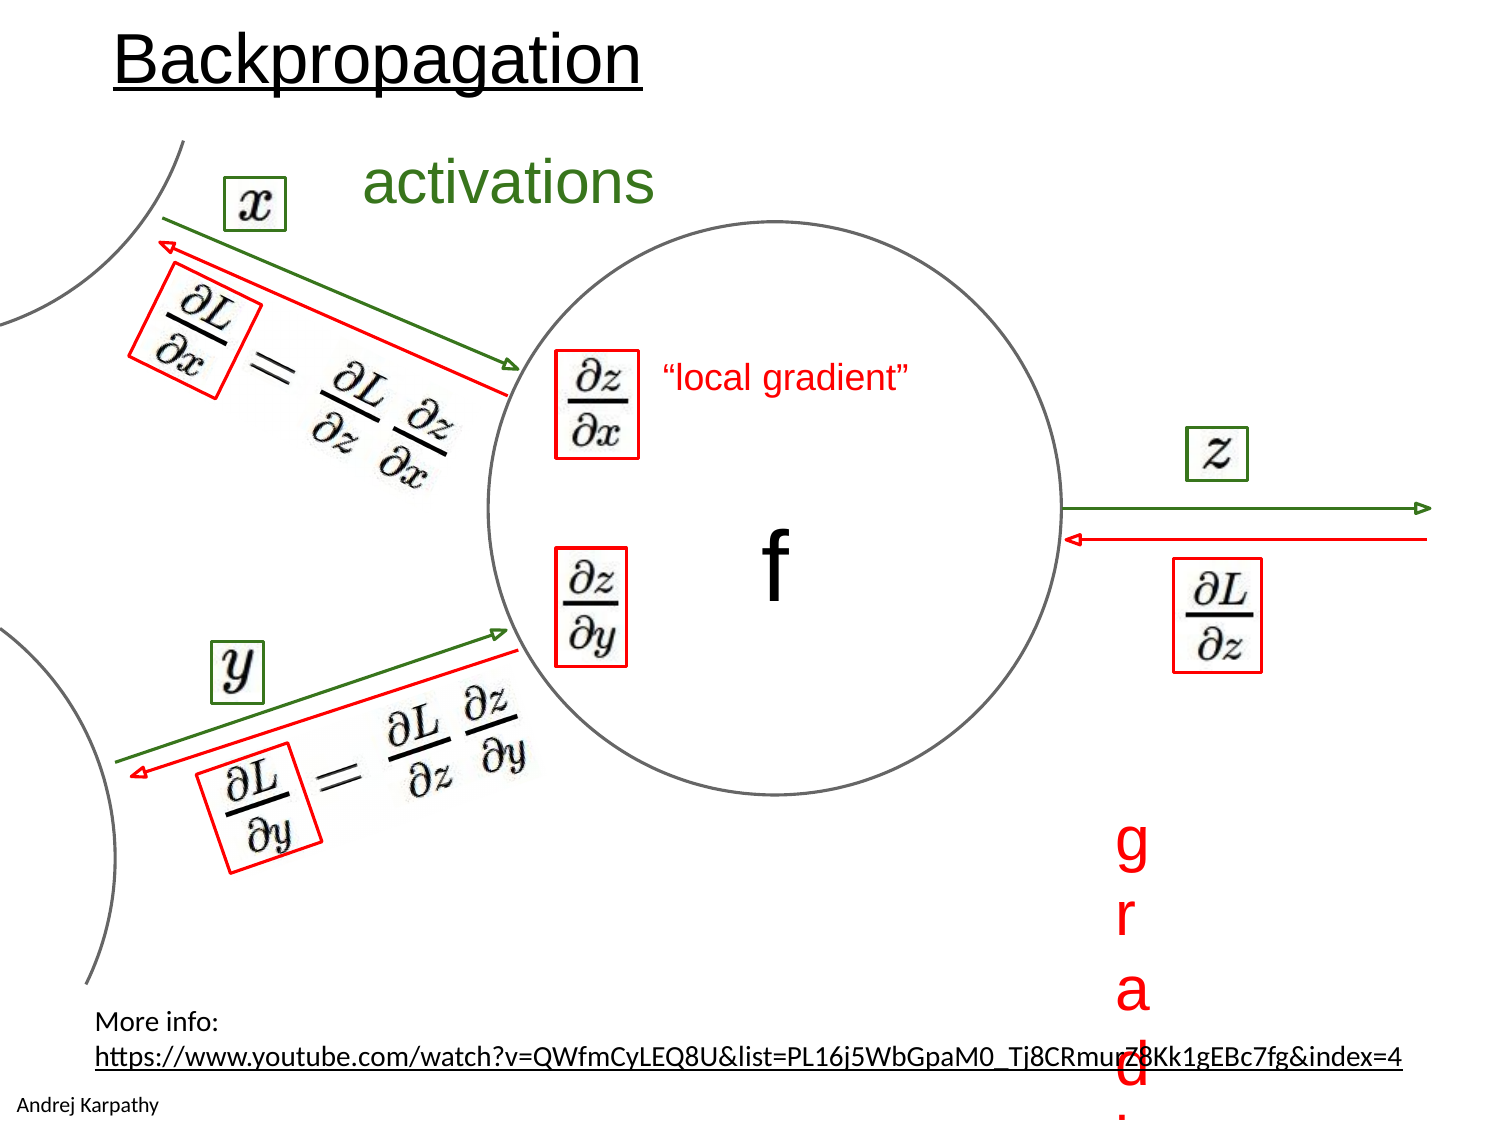

Backpropagation
# activations

“local gradient”

f

gradients

More info:
https://www.youtube.com/watch?v=QWfmCyLEQ8U&list=PL16j5WbGpaM0_Tj8CRmurZ8Kk1gEBc7fg&index=4
Andrej Karpathy